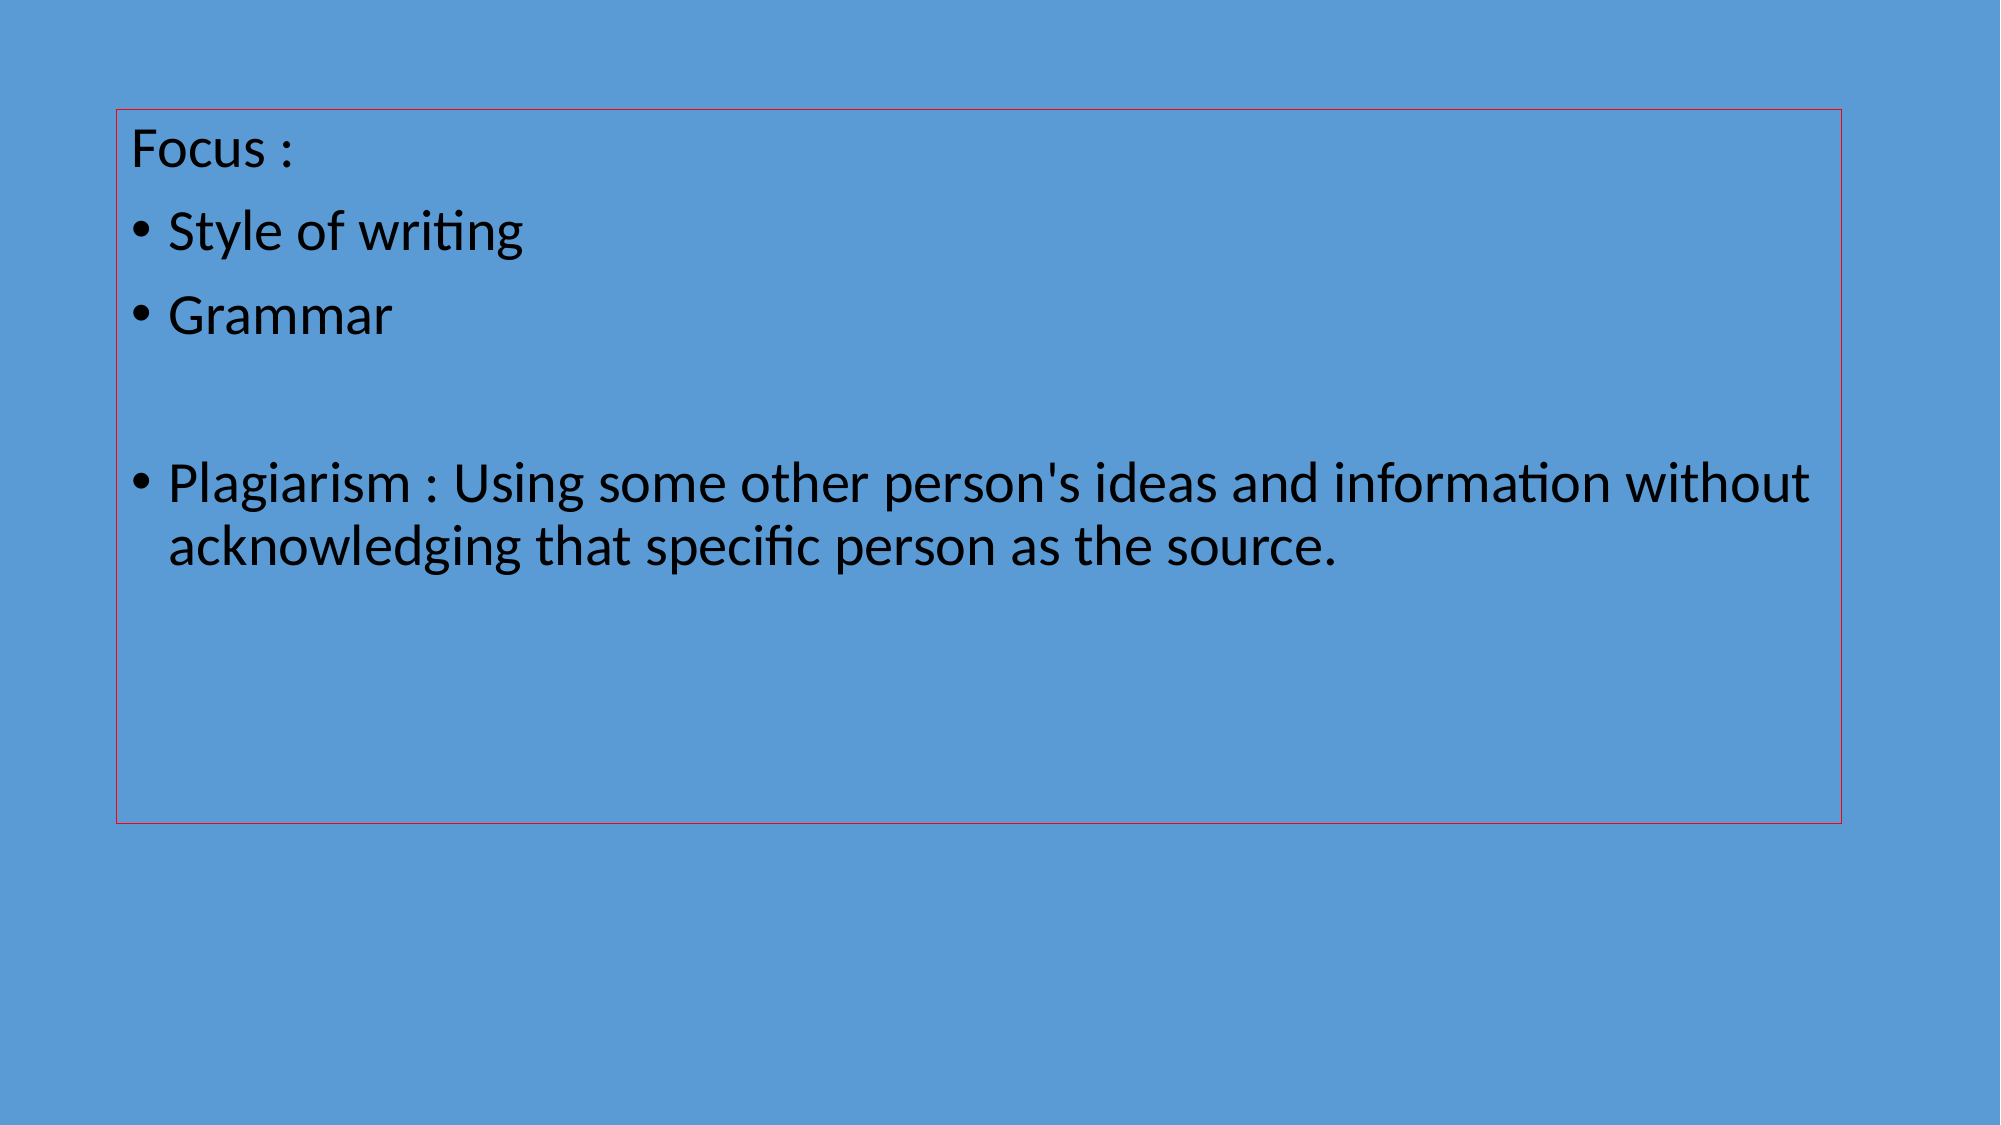

Focus :
Style of writing
Grammar

Plagiarism : Using some other person's ideas and information without acknowledging that specific person as the source.